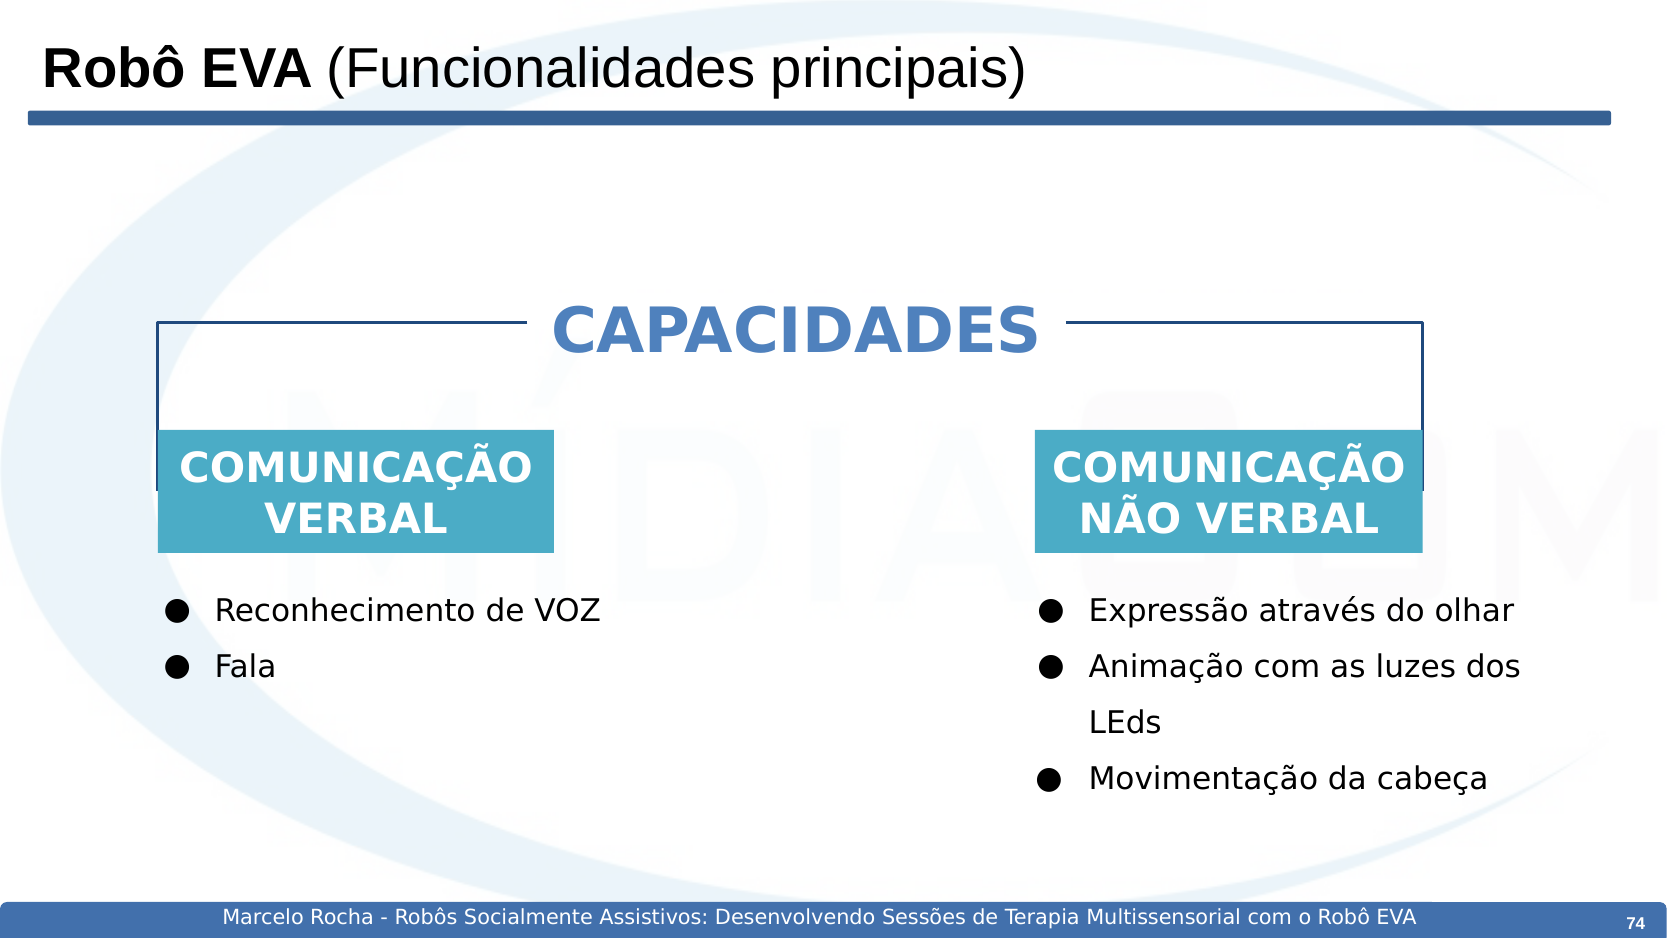

# Robô EVA (Funcionalidades principais)
CAPACIDADES
COMUNICAÇÃO NÃO VERBAL
COMUNICAÇÃO VERBAL
Reconhecimento de VOZ
Fala
Expressão através do olhar
Animação com as luzes dos LEds
Movimentação da cabeça
Marcelo Rocha - Robôs Socialmente Assistivos: Desenvolvendo Sessões de Terapia Multissensorial com o Robô EVA
74